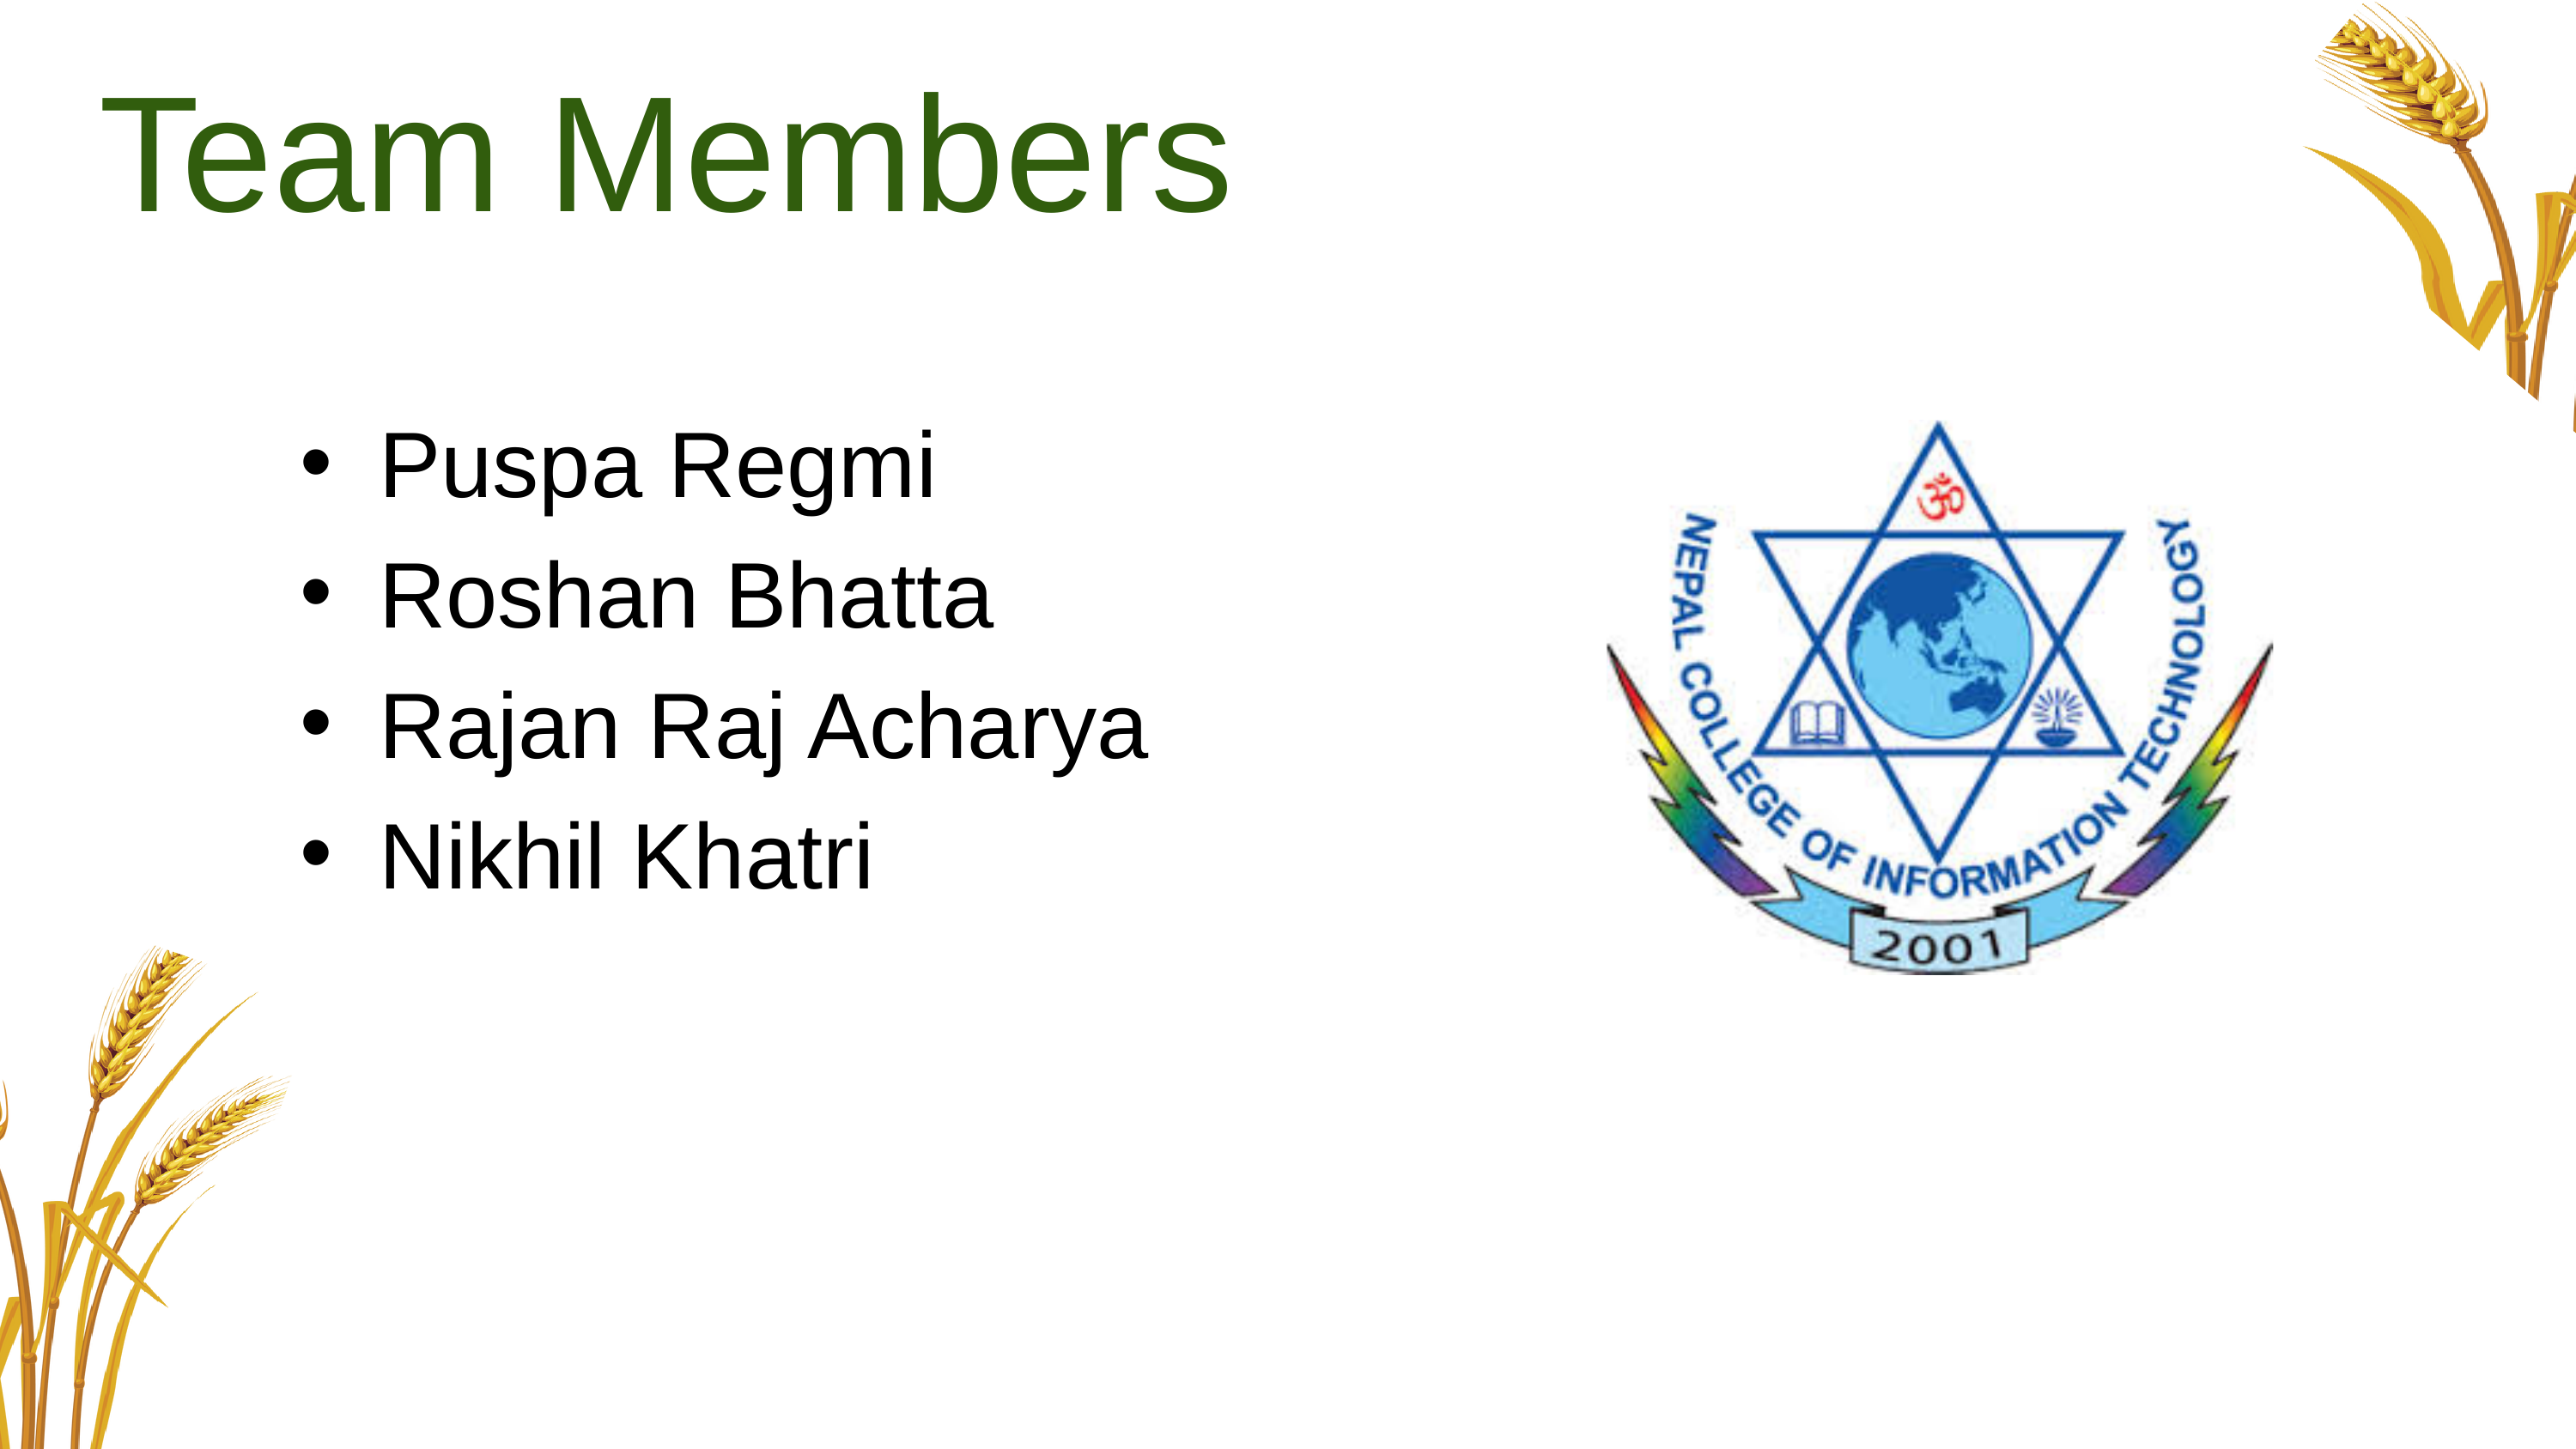

Team Members
Puspa Regmi
Roshan Bhatta
Rajan Raj Acharya
Nikhil Khatri